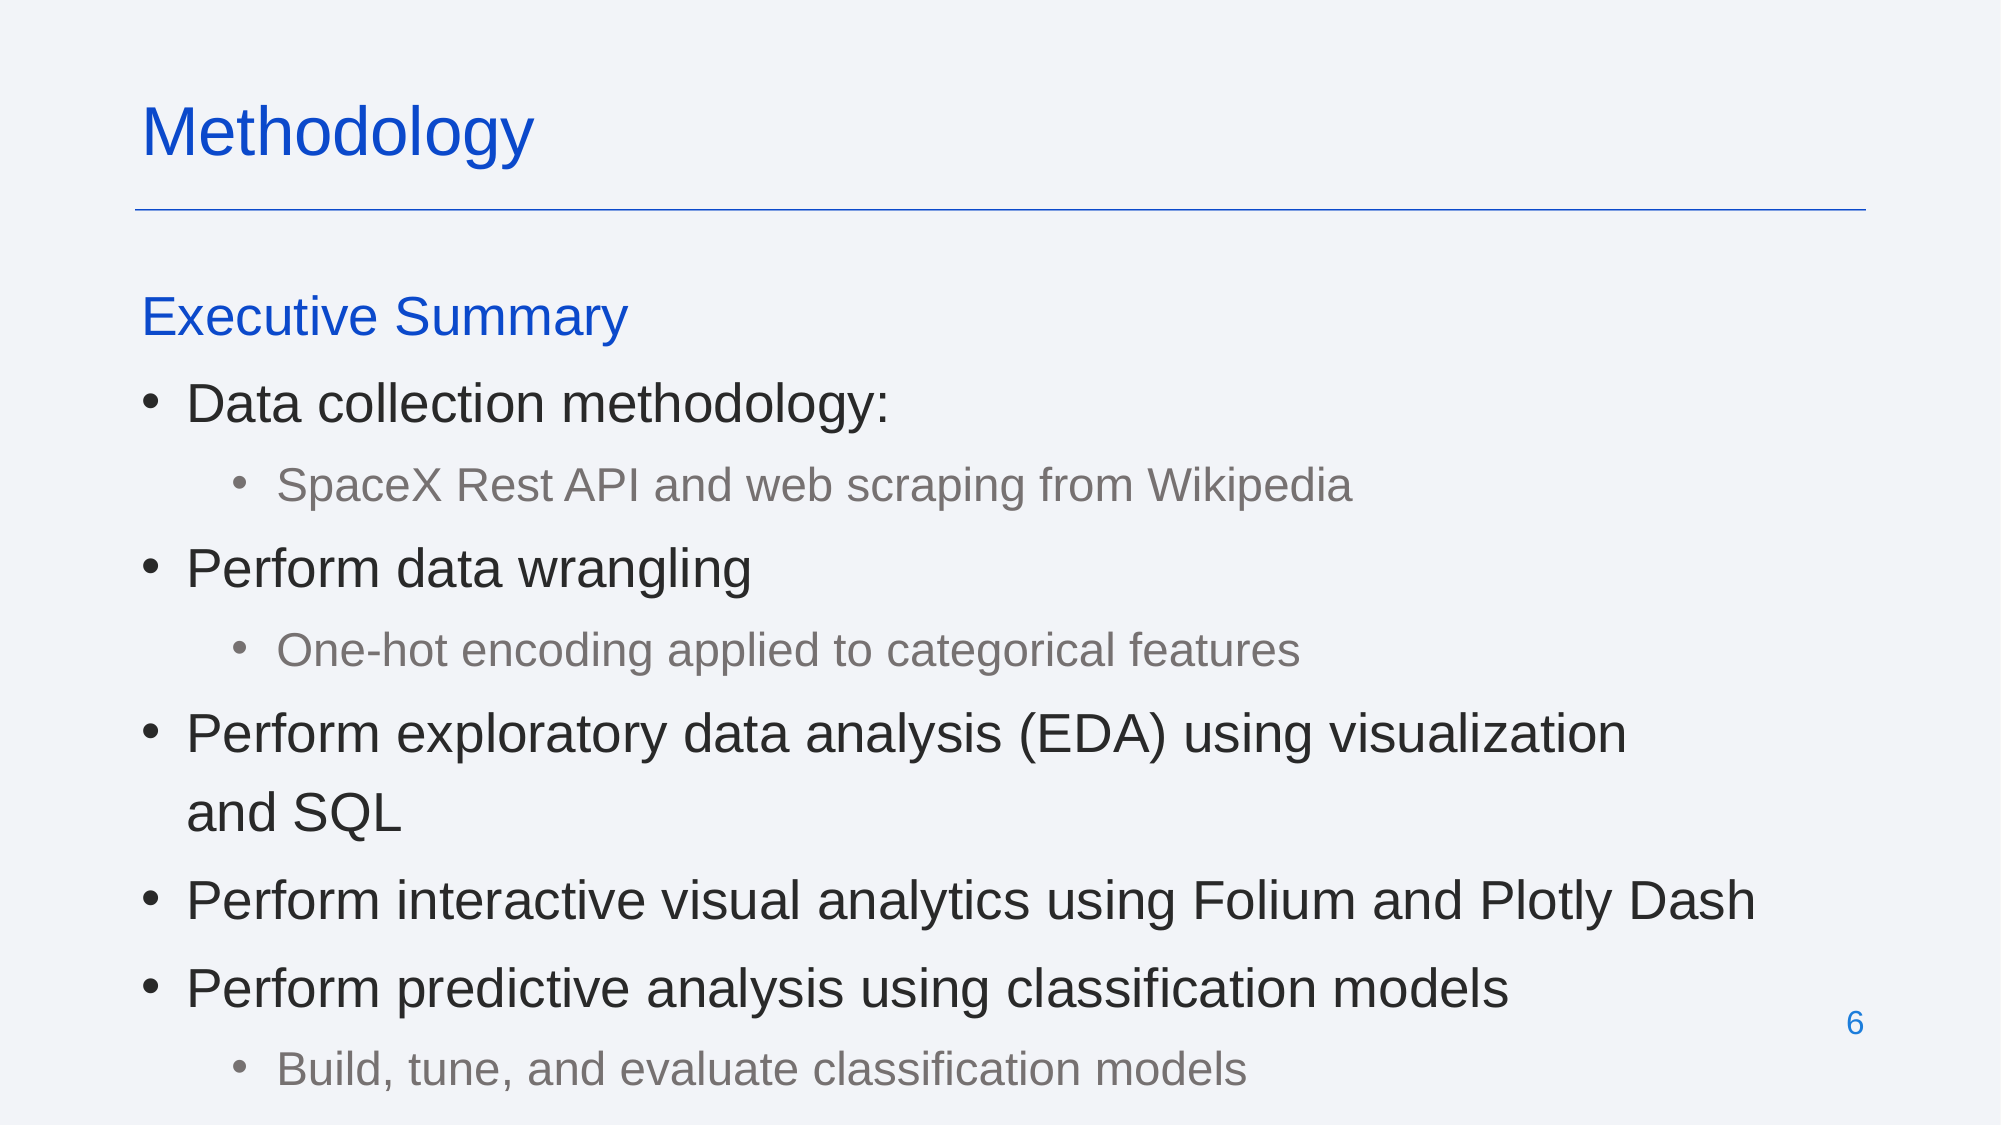

Methodology
Executive Summary
Data collection methodology:
SpaceX Rest API and web scraping from Wikipedia
Perform data wrangling
One-hot encoding applied to categorical features
Perform exploratory data analysis (EDA) using visualization and SQL
Perform interactive visual analytics using Folium and Plotly Dash
Perform predictive analysis using classification models
Build, tune, and evaluate classification models

6